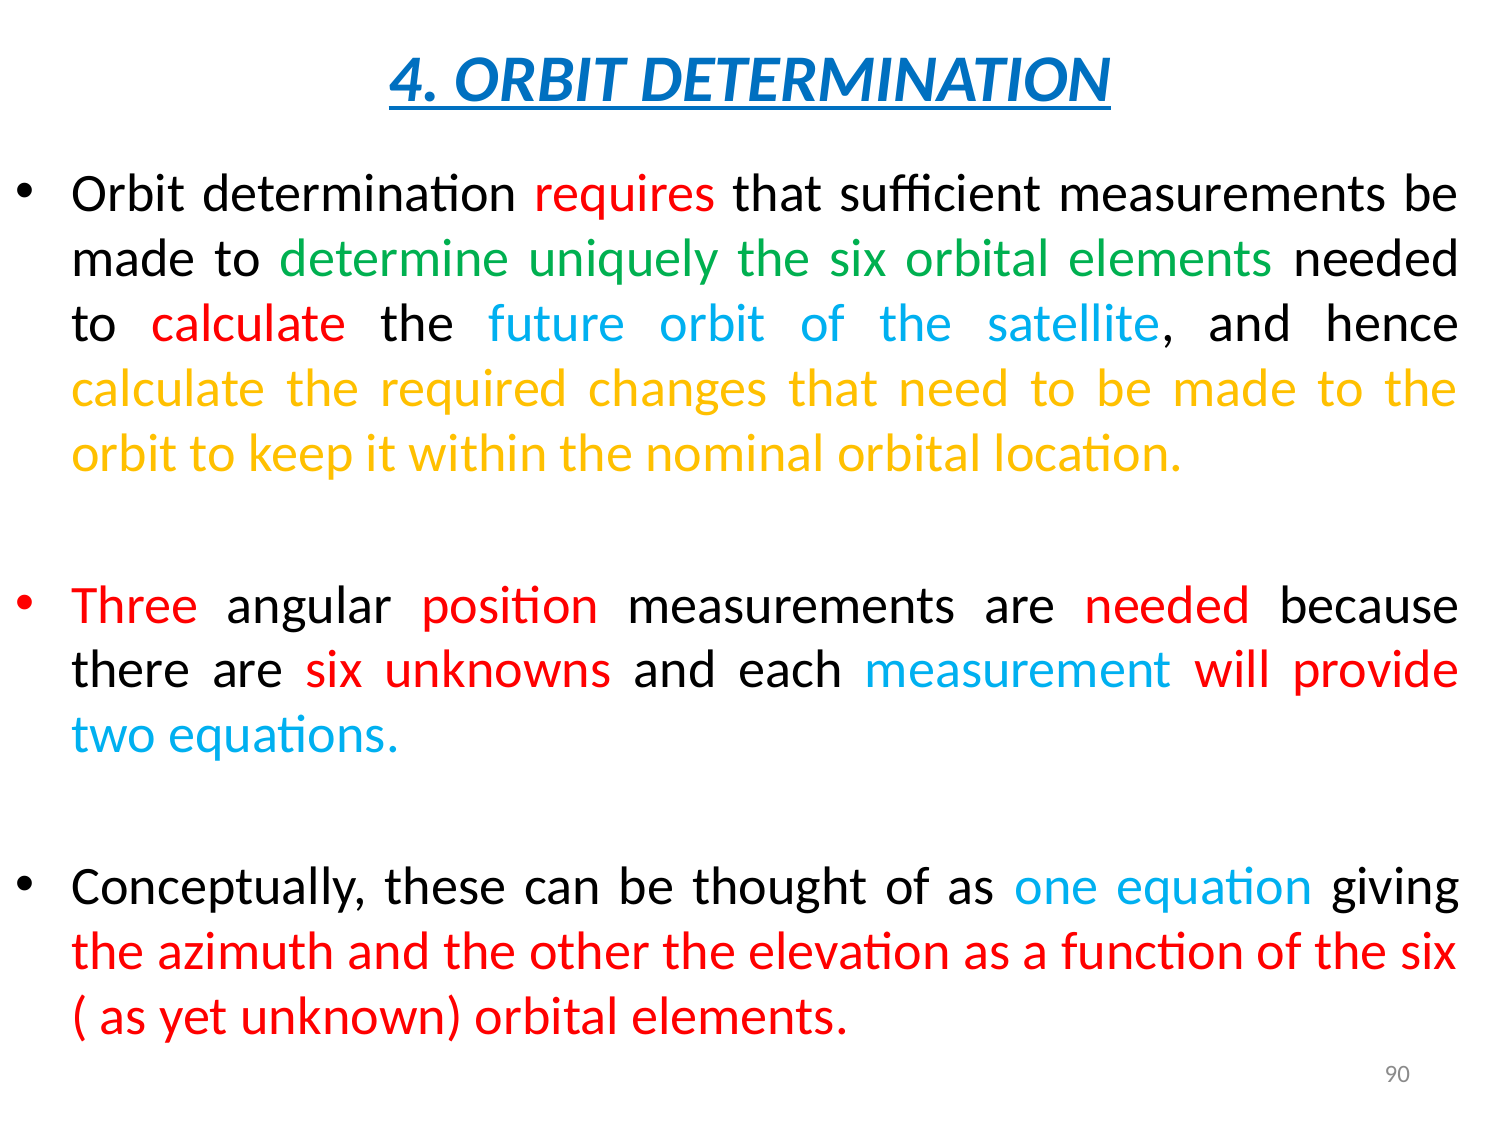

# 4. ORBIT DETERMINATION
Orbit determination requires that sufficient measurements be made to determine uniquely the six orbital elements needed to calculate the future orbit of the satellite, and hence calculate the required changes that need to be made to the orbit to keep it within the nominal orbital location.

Three angular position measurements are needed because there are six unknowns and each measurement will provide two equations.

Conceptually, these can be thought of as one equation giving the azimuth and the other the elevation as a function of the six ( as yet unknown) orbital elements.

90